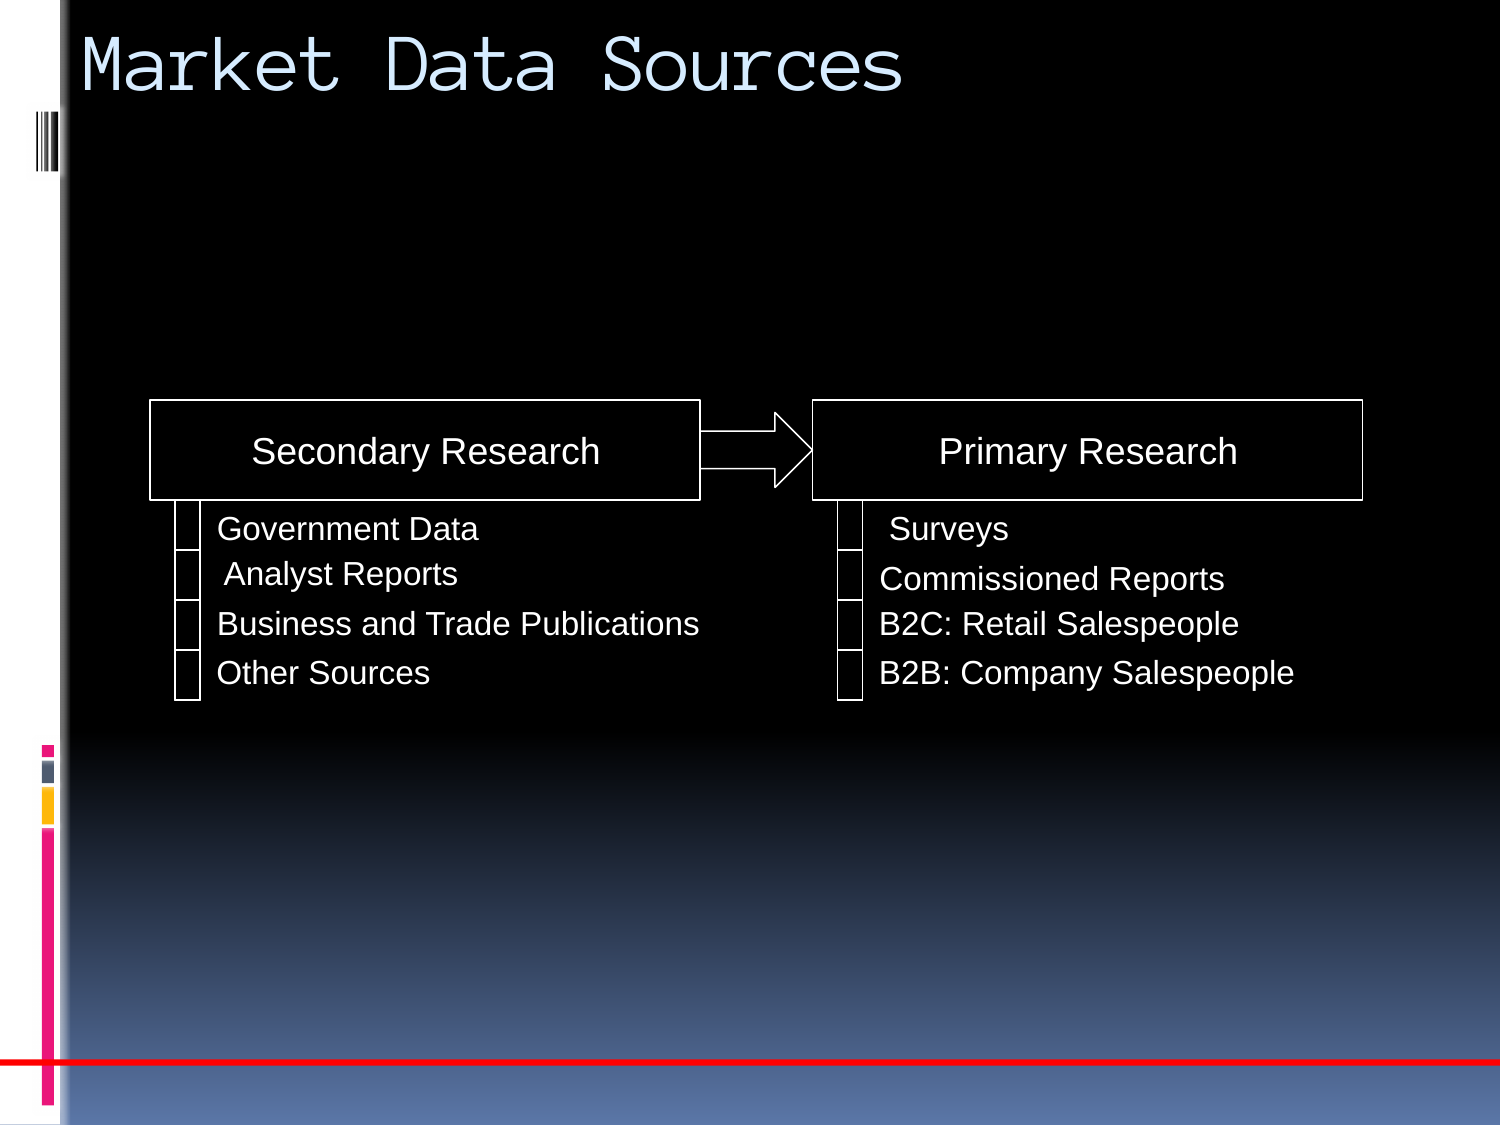

Market Data Sources

Secondary Research
Primary Research

Government Data

Surveys
Analyst Reports
Commissioned Reports
Business and Trade Publications
B2C: Retail Salespeople

Other Sources
B2B: Company Salespeople